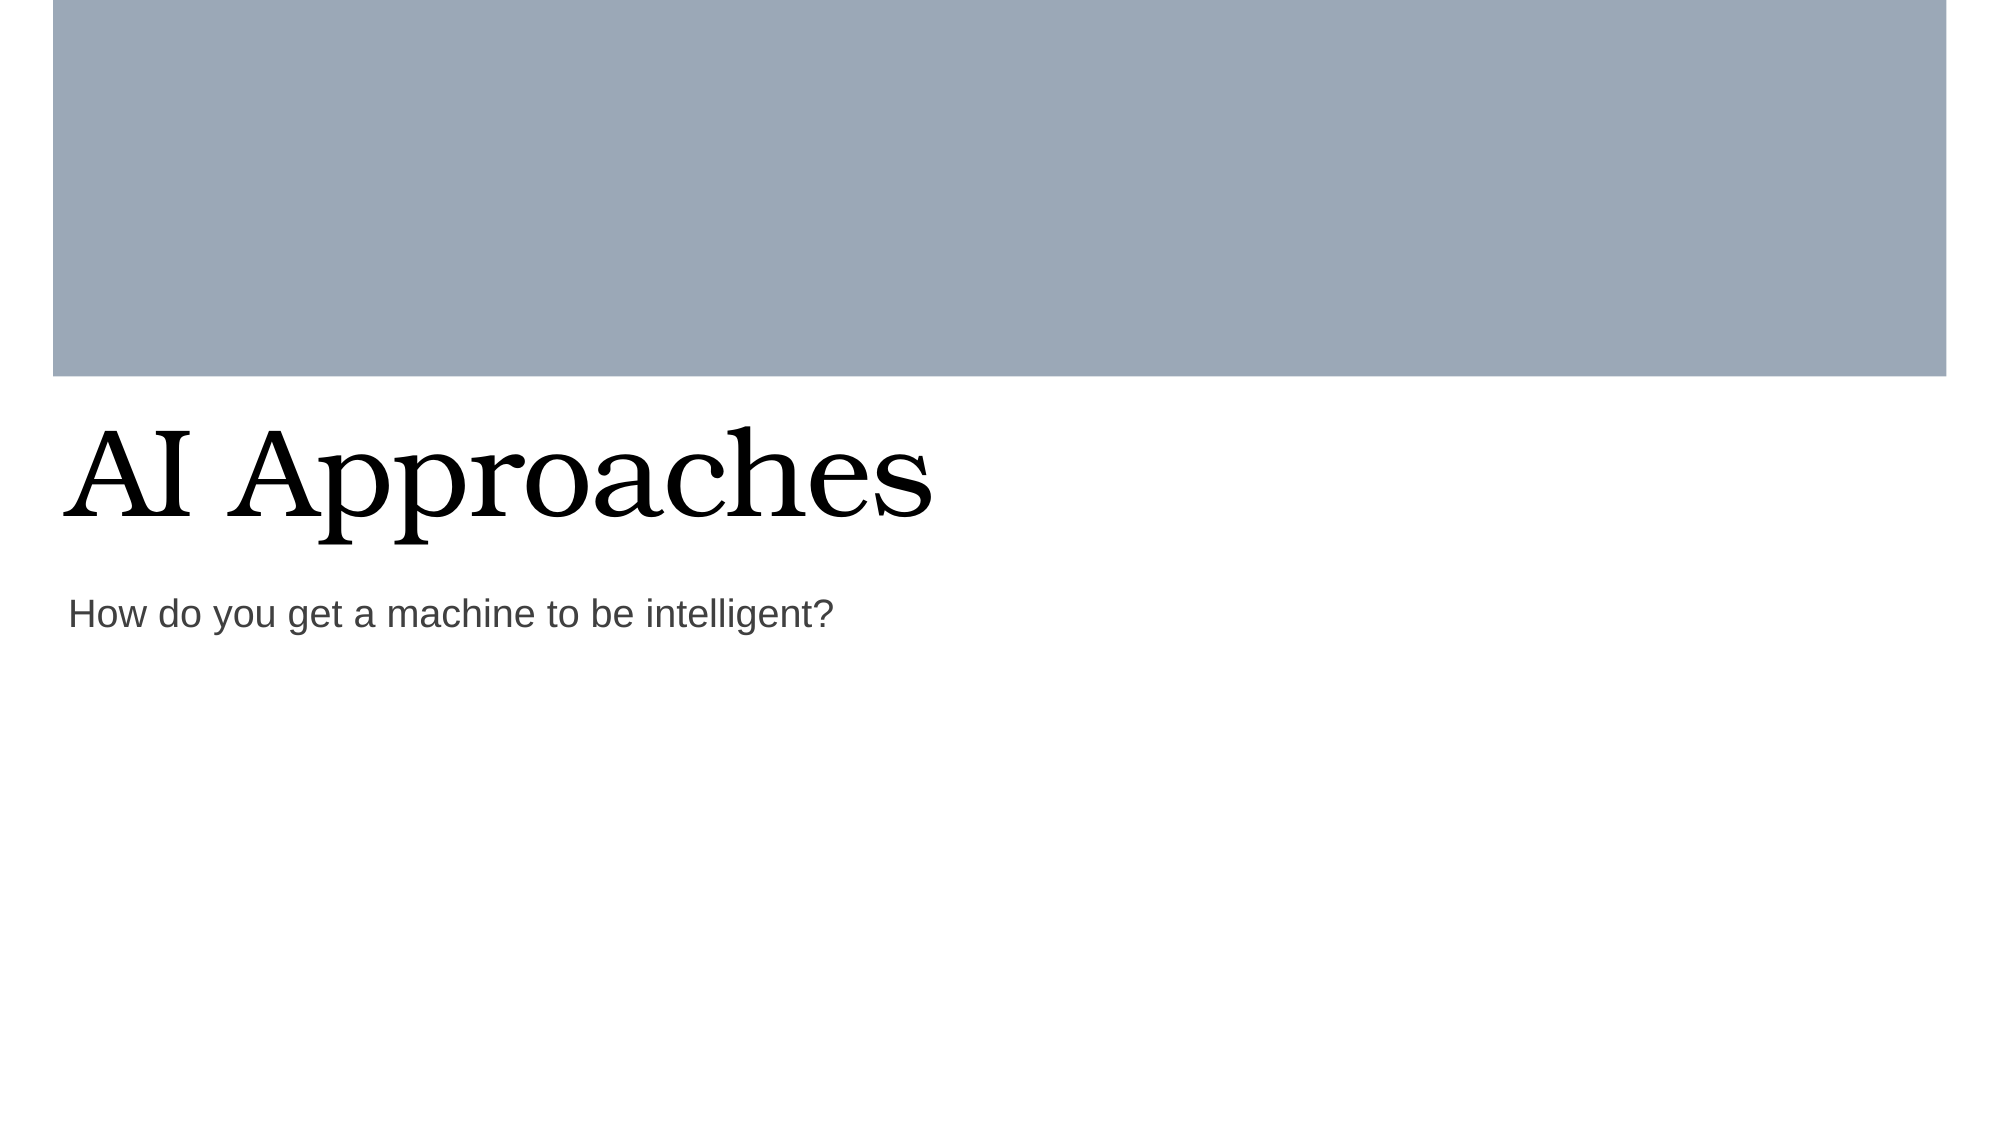

# AI Approaches
How do you get a machine to be intelligent?